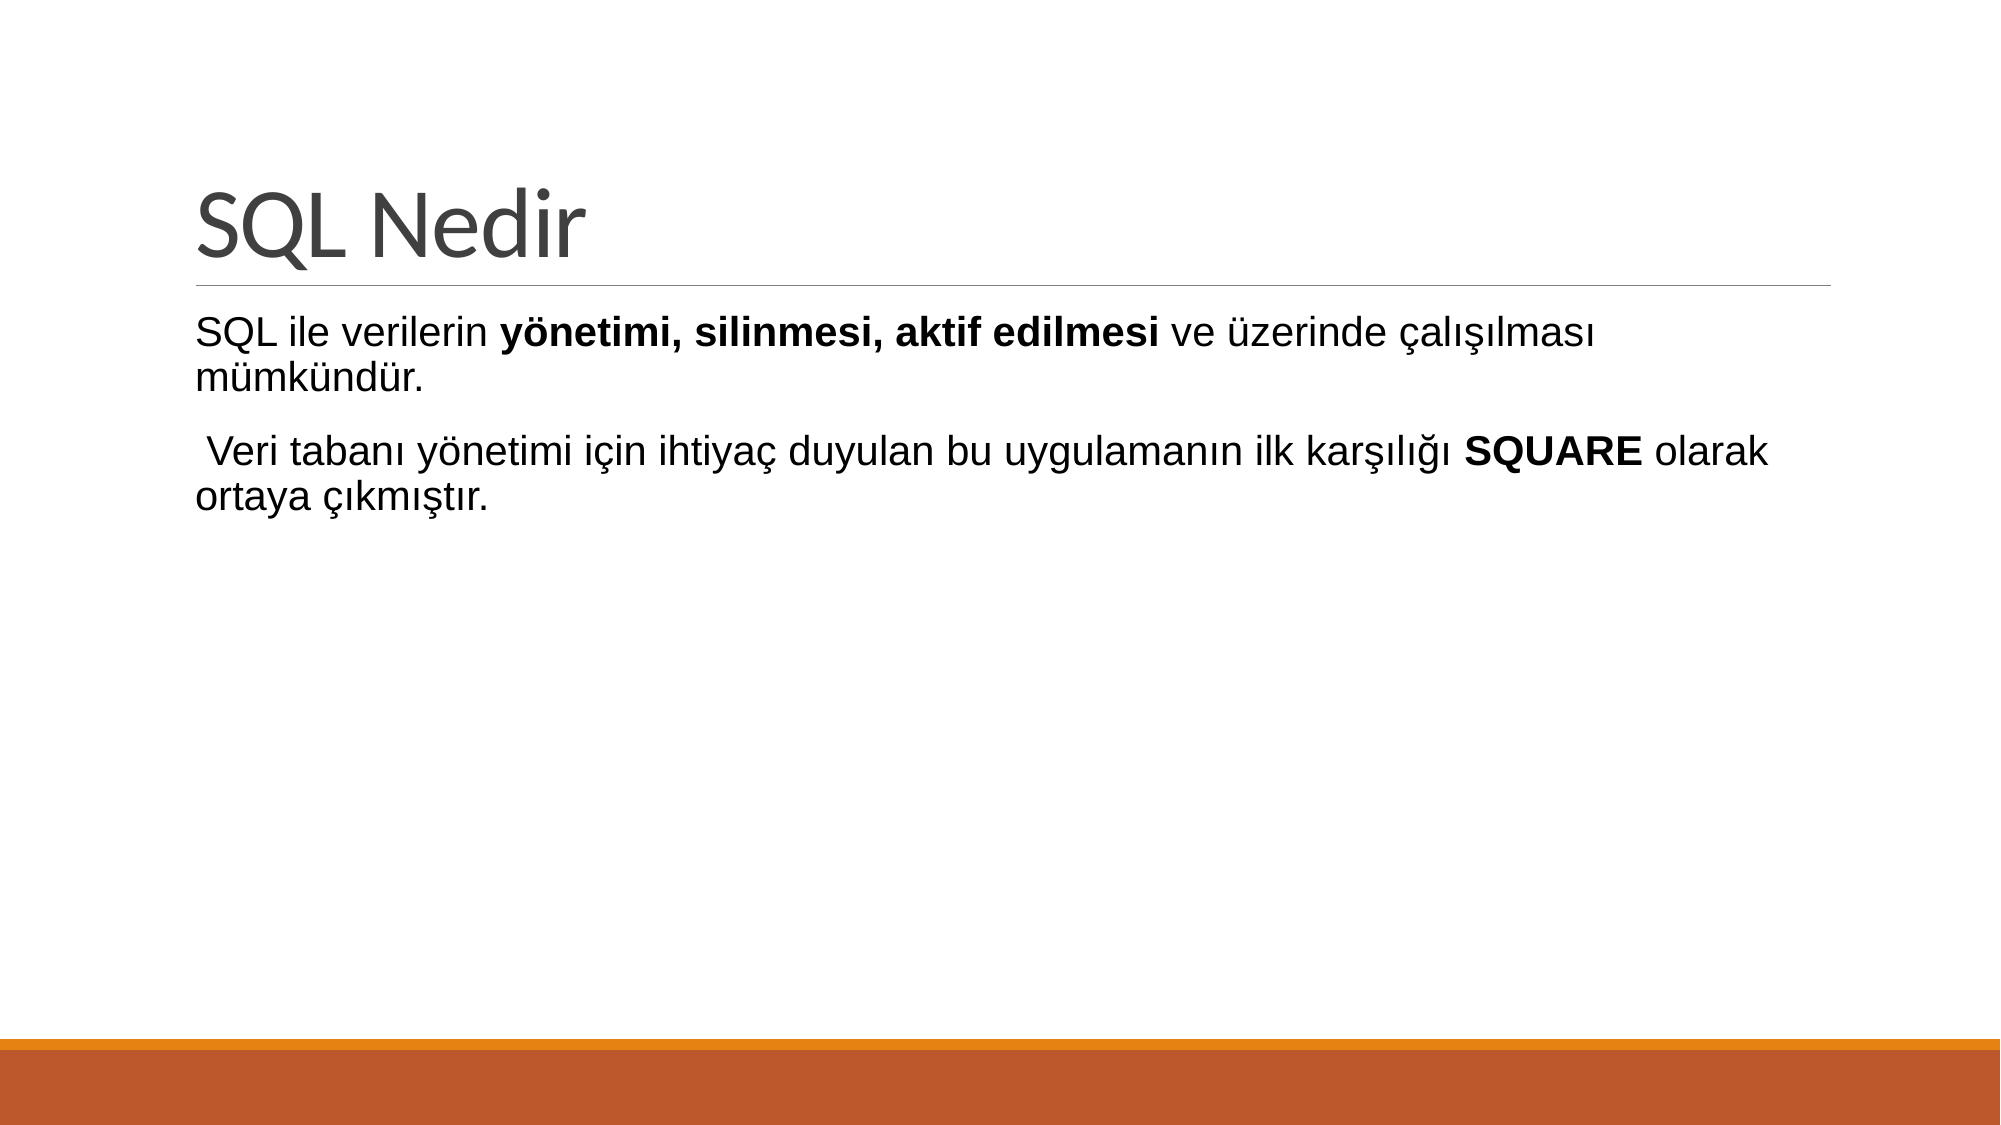

# SQL Nedir
SQL ile verilerin yönetimi, silinmesi, aktif edilmesi ve üzerinde çalışılması mümkündür.
 Veri tabanı yönetimi için ihtiyaç duyulan bu uygulamanın ilk karşılığı SQUARE olarak ortaya çıkmıştır.